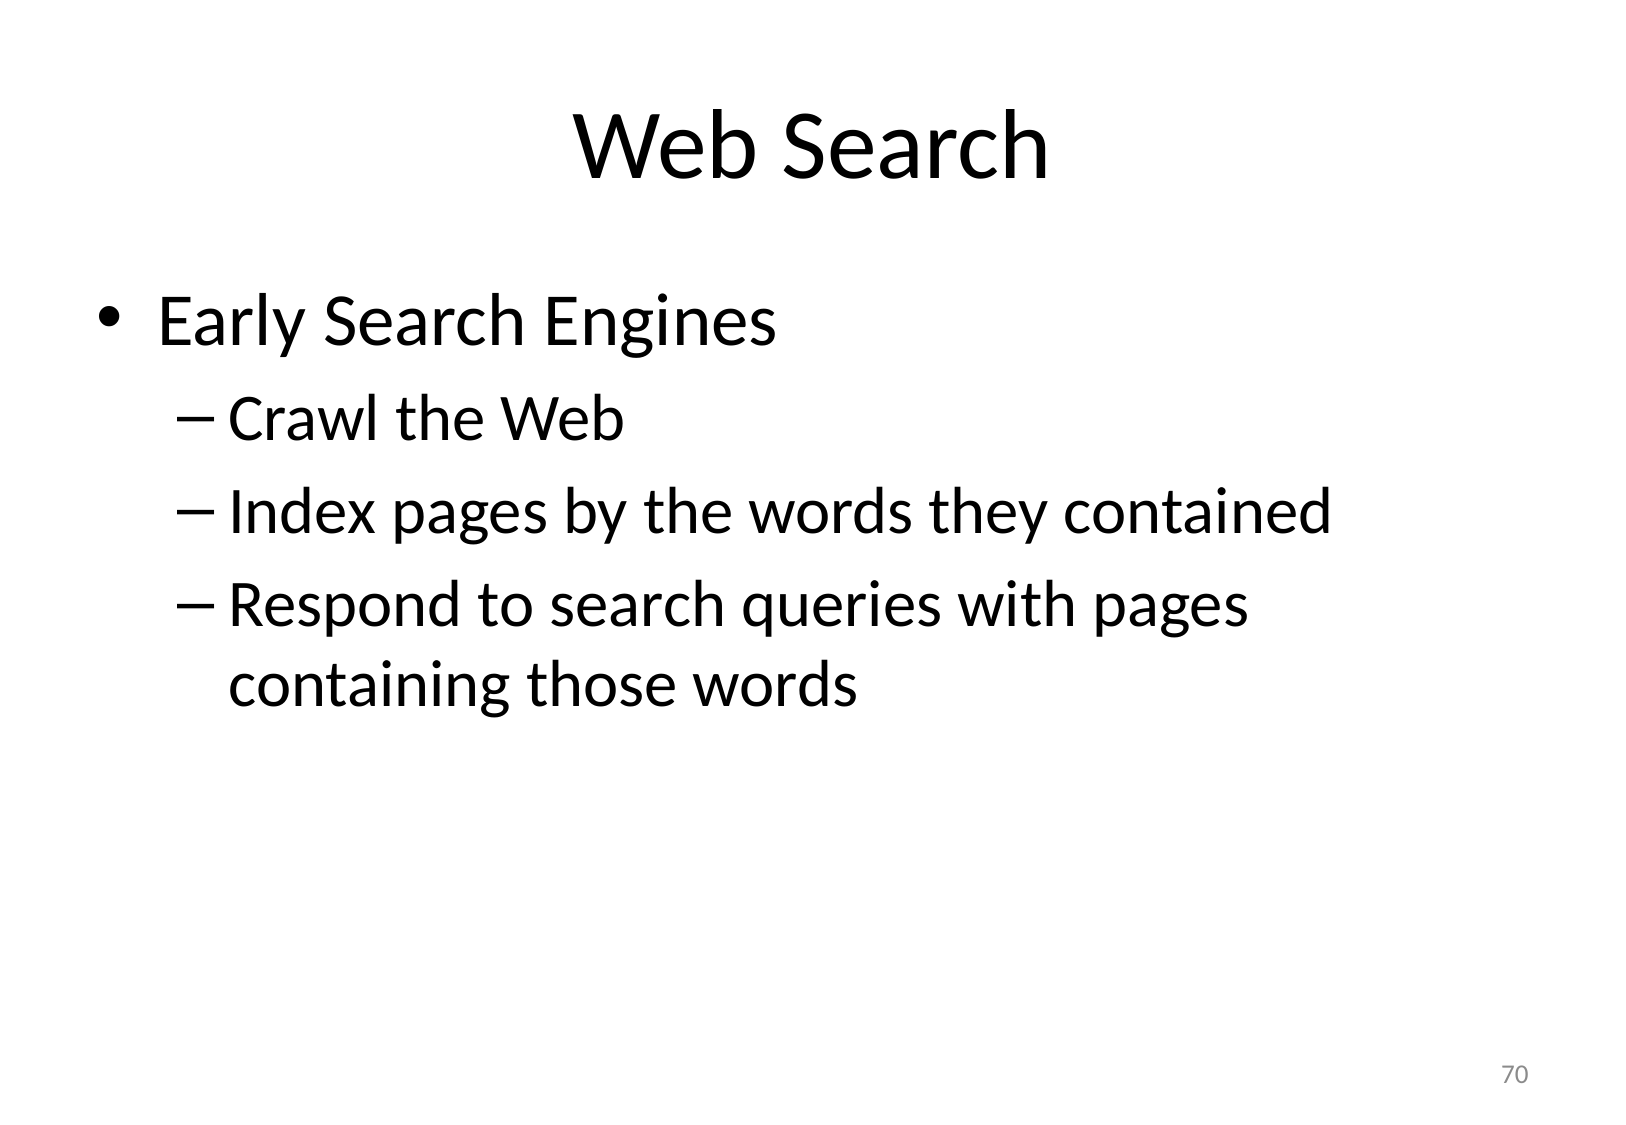

# Web Search
Early Search Engines
Crawl the Web
Index pages by the words they contained
Respond to search queries with pages containing those words

70